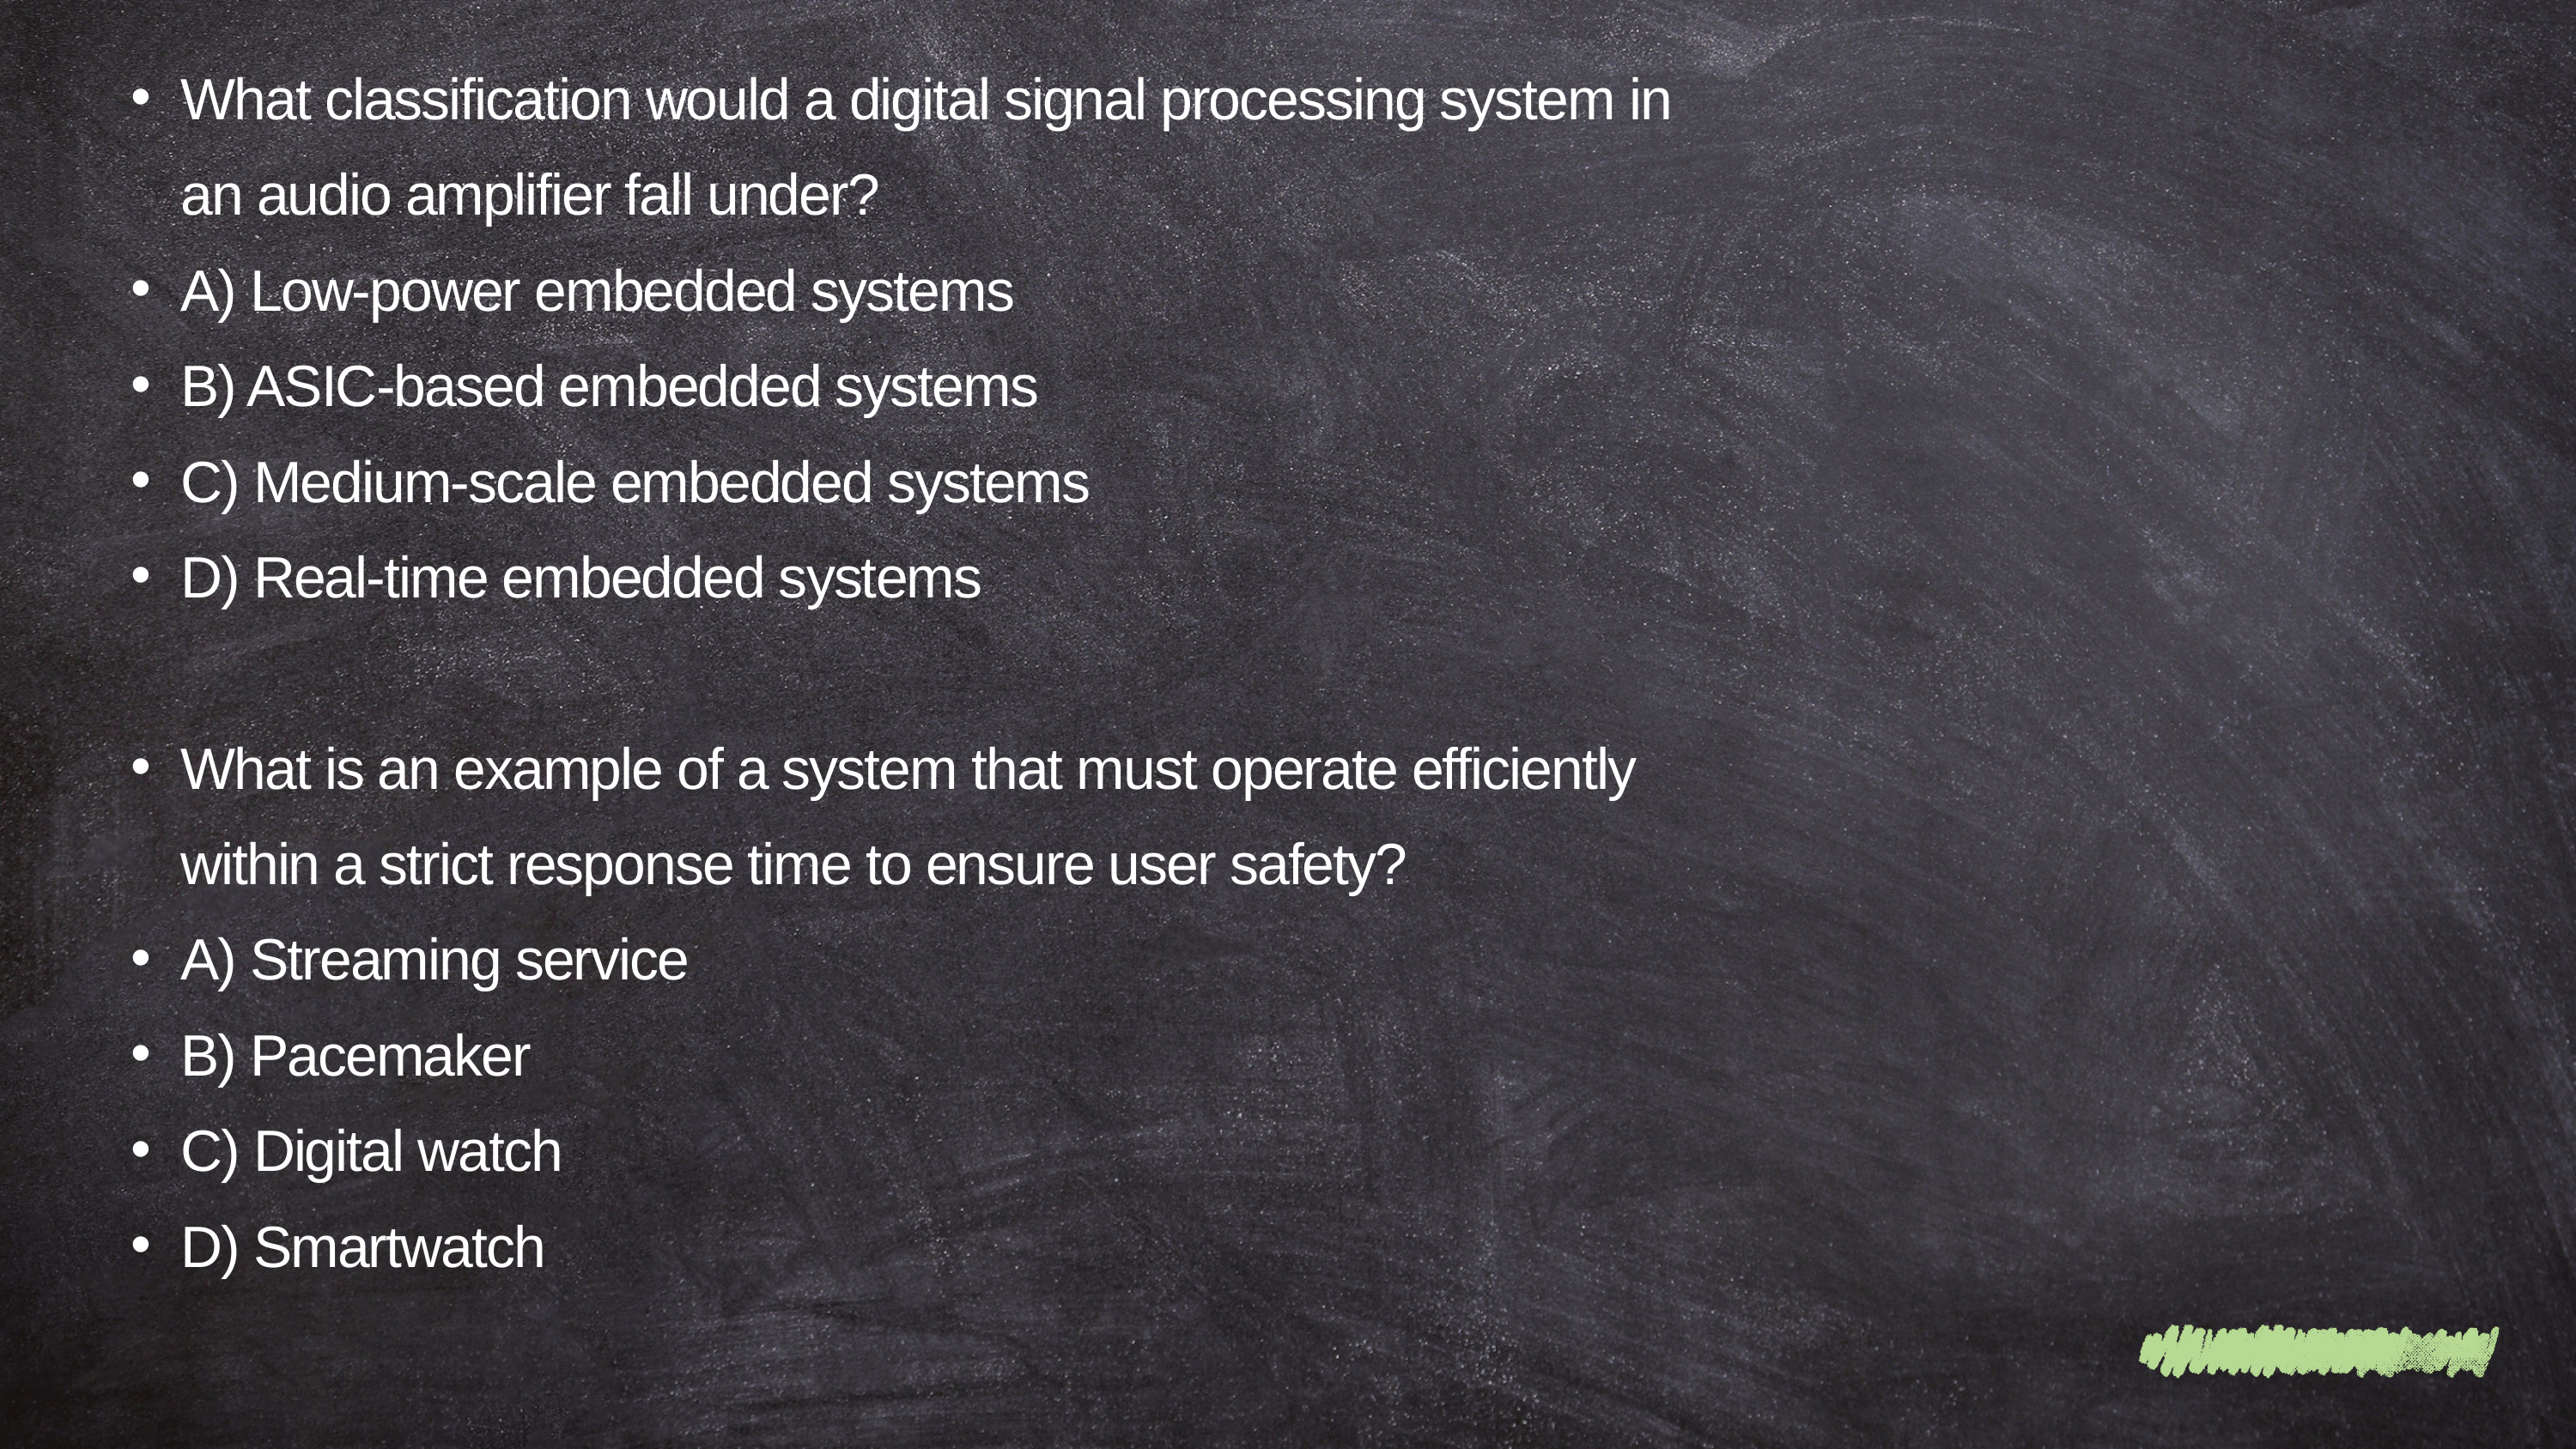

What classification would a digital signal processing system in an audio amplifier fall under?
A) Low-power embedded systems
B) ASIC-based embedded systems
C) Medium-scale embedded systems
D) Real-time embedded systems

What is an example of a system that must operate efficiently within a strict response time to ensure user safety?
A) Streaming service
B) Pacemaker
C) Digital watch
D) Smartwatch